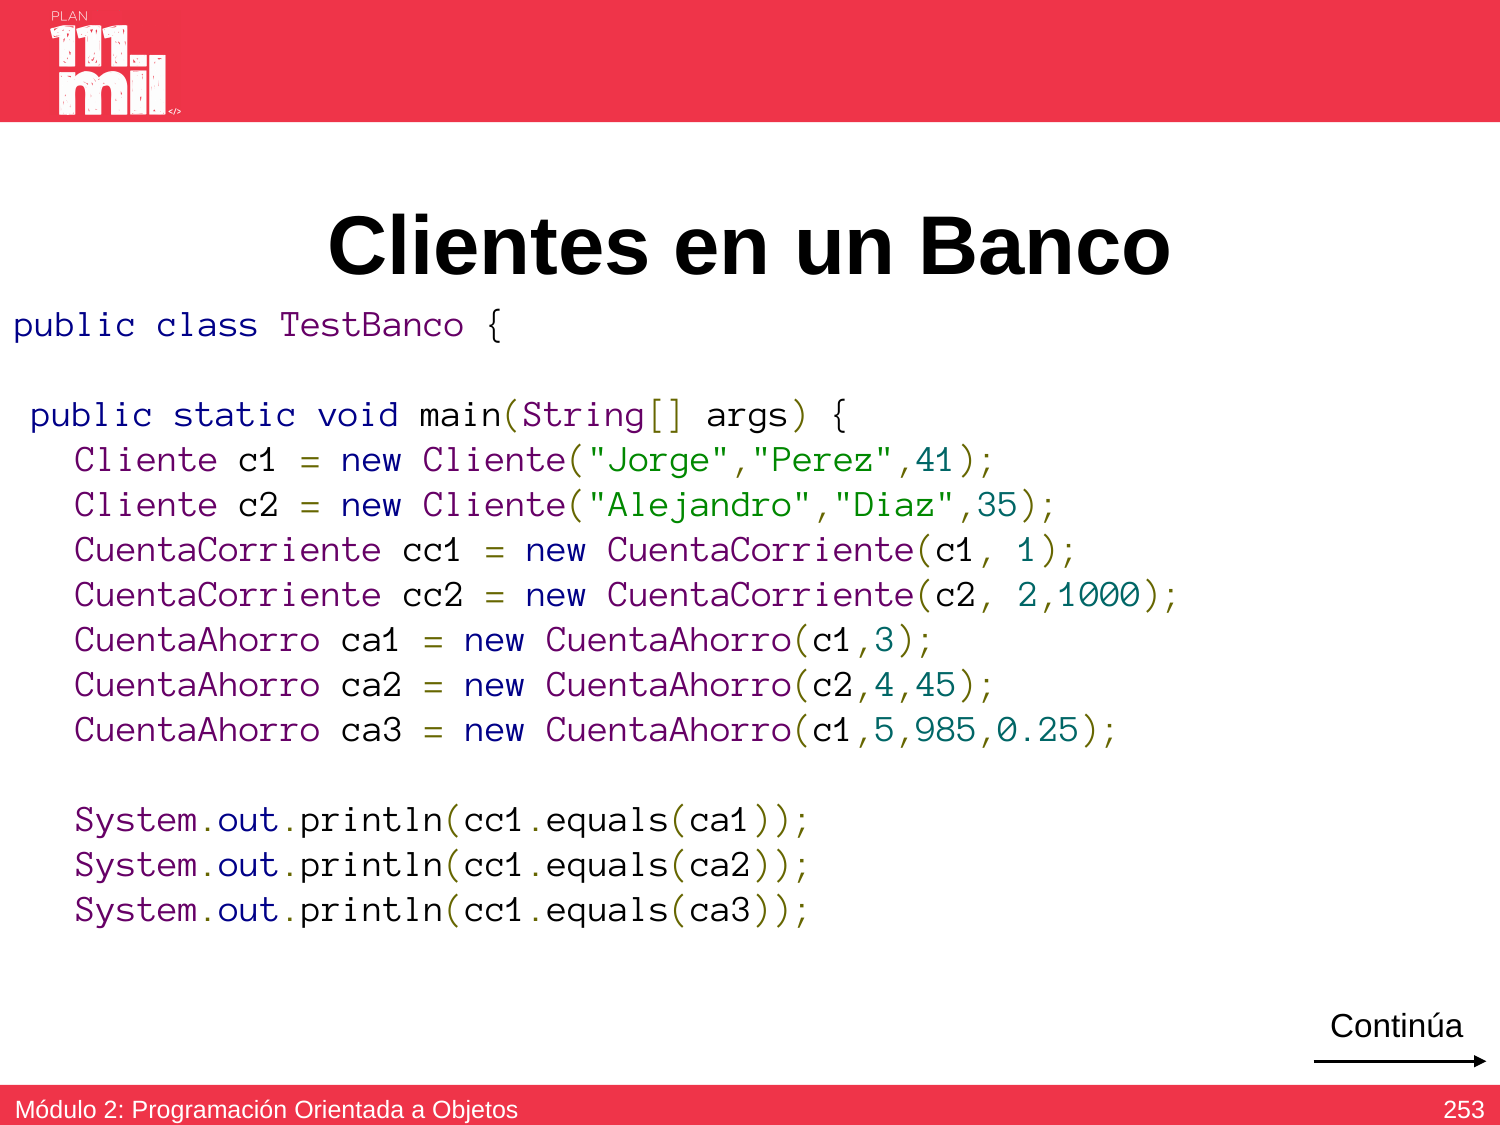

# Clientes en un Banco
public class TestBanco {
  public static void main(String[] args) {
   Cliente c1 = new Cliente("Jorge","Perez",41);
   Cliente c2 = new Cliente("Alejandro","Diaz",35);
   CuentaCorriente cc1 = new CuentaCorriente(c1, 1);
   CuentaCorriente cc2 = new CuentaCorriente(c2, 2,1000);
   CuentaAhorro ca1 = new CuentaAhorro(c1,3);
   CuentaAhorro ca2 = new CuentaAhorro(c2,4,45);
   CuentaAhorro ca3 = new CuentaAhorro(c1,5,985,0.25);

   System.out.println(cc1.equals(ca1));
   System.out.println(cc1.equals(ca2));
   System.out.println(cc1.equals(ca3));
Continúa
253
Módulo 2: Programación Orientada a Objetos